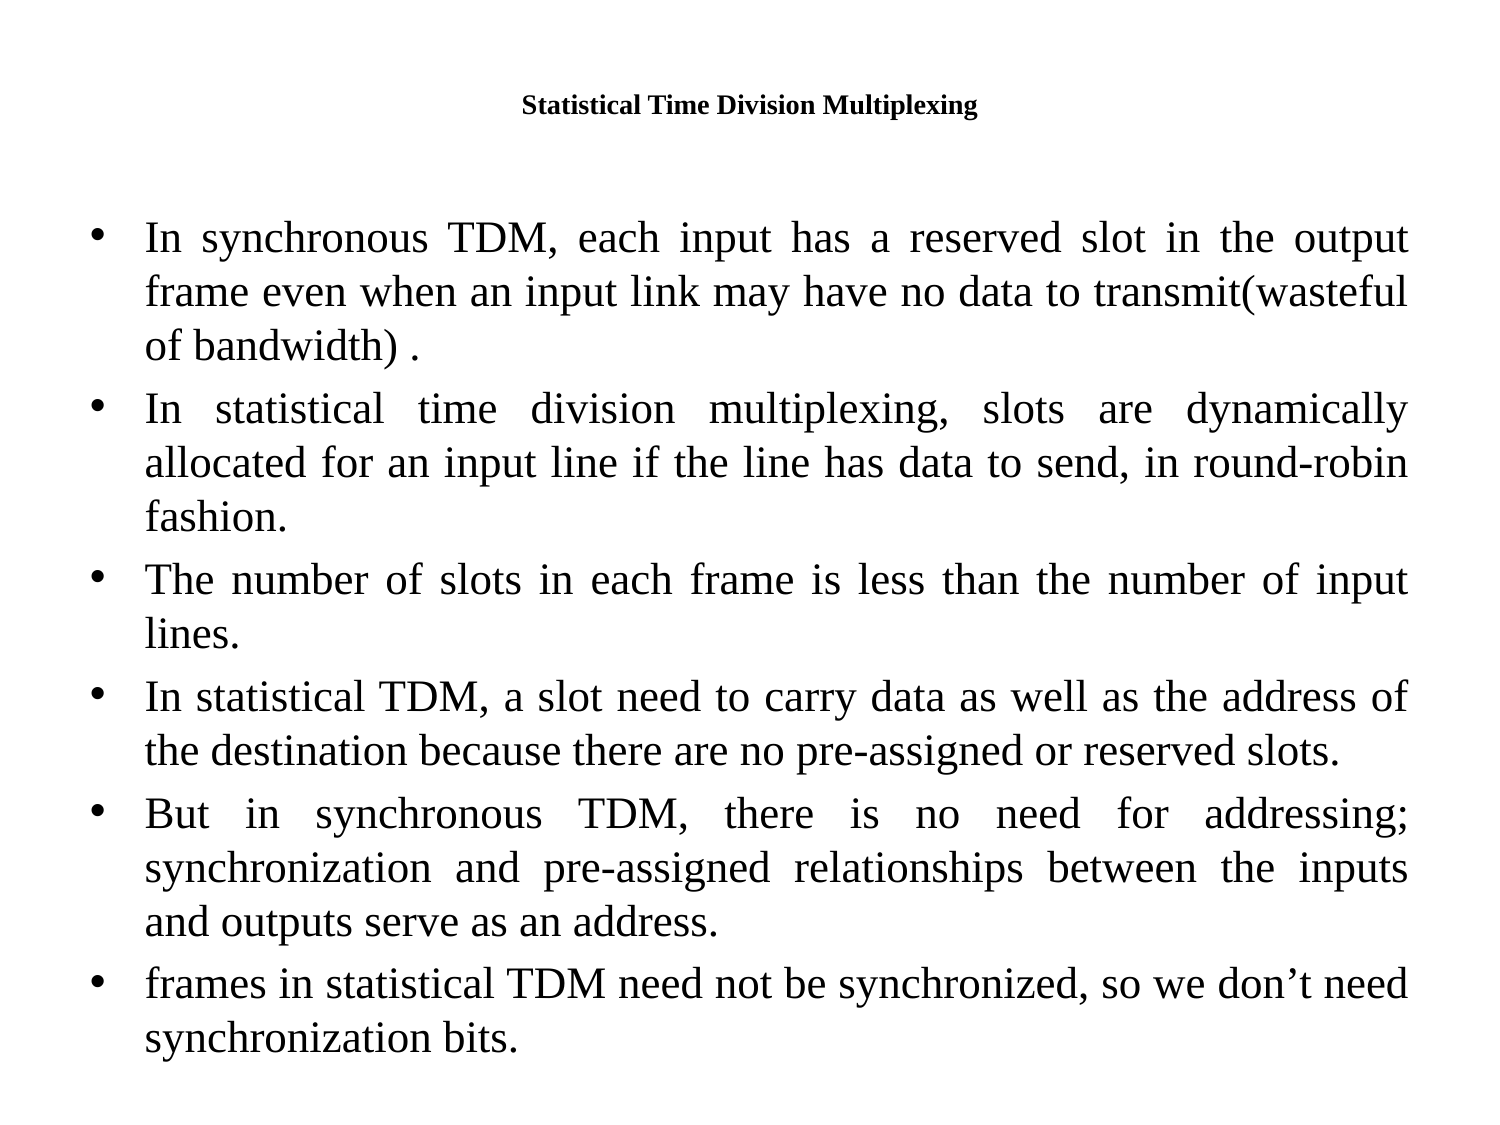

# Statistical Time Division Multiplexing
In synchronous TDM, each input has a reserved slot in the output frame even when an input link may have no data to transmit(wasteful of bandwidth) .
In statistical time division multiplexing, slots are dynamically allocated for an input line if the line has data to send, in round-robin fashion.
The number of slots in each frame is less than the number of input lines.
In statistical TDM, a slot need to carry data as well as the address of the destination because there are no pre-assigned or reserved slots.
But in synchronous TDM, there is no need for addressing; synchronization and pre-assigned relationships between the inputs and outputs serve as an address.
frames in statistical TDM need not be synchronized, so we don’t need synchronization bits.